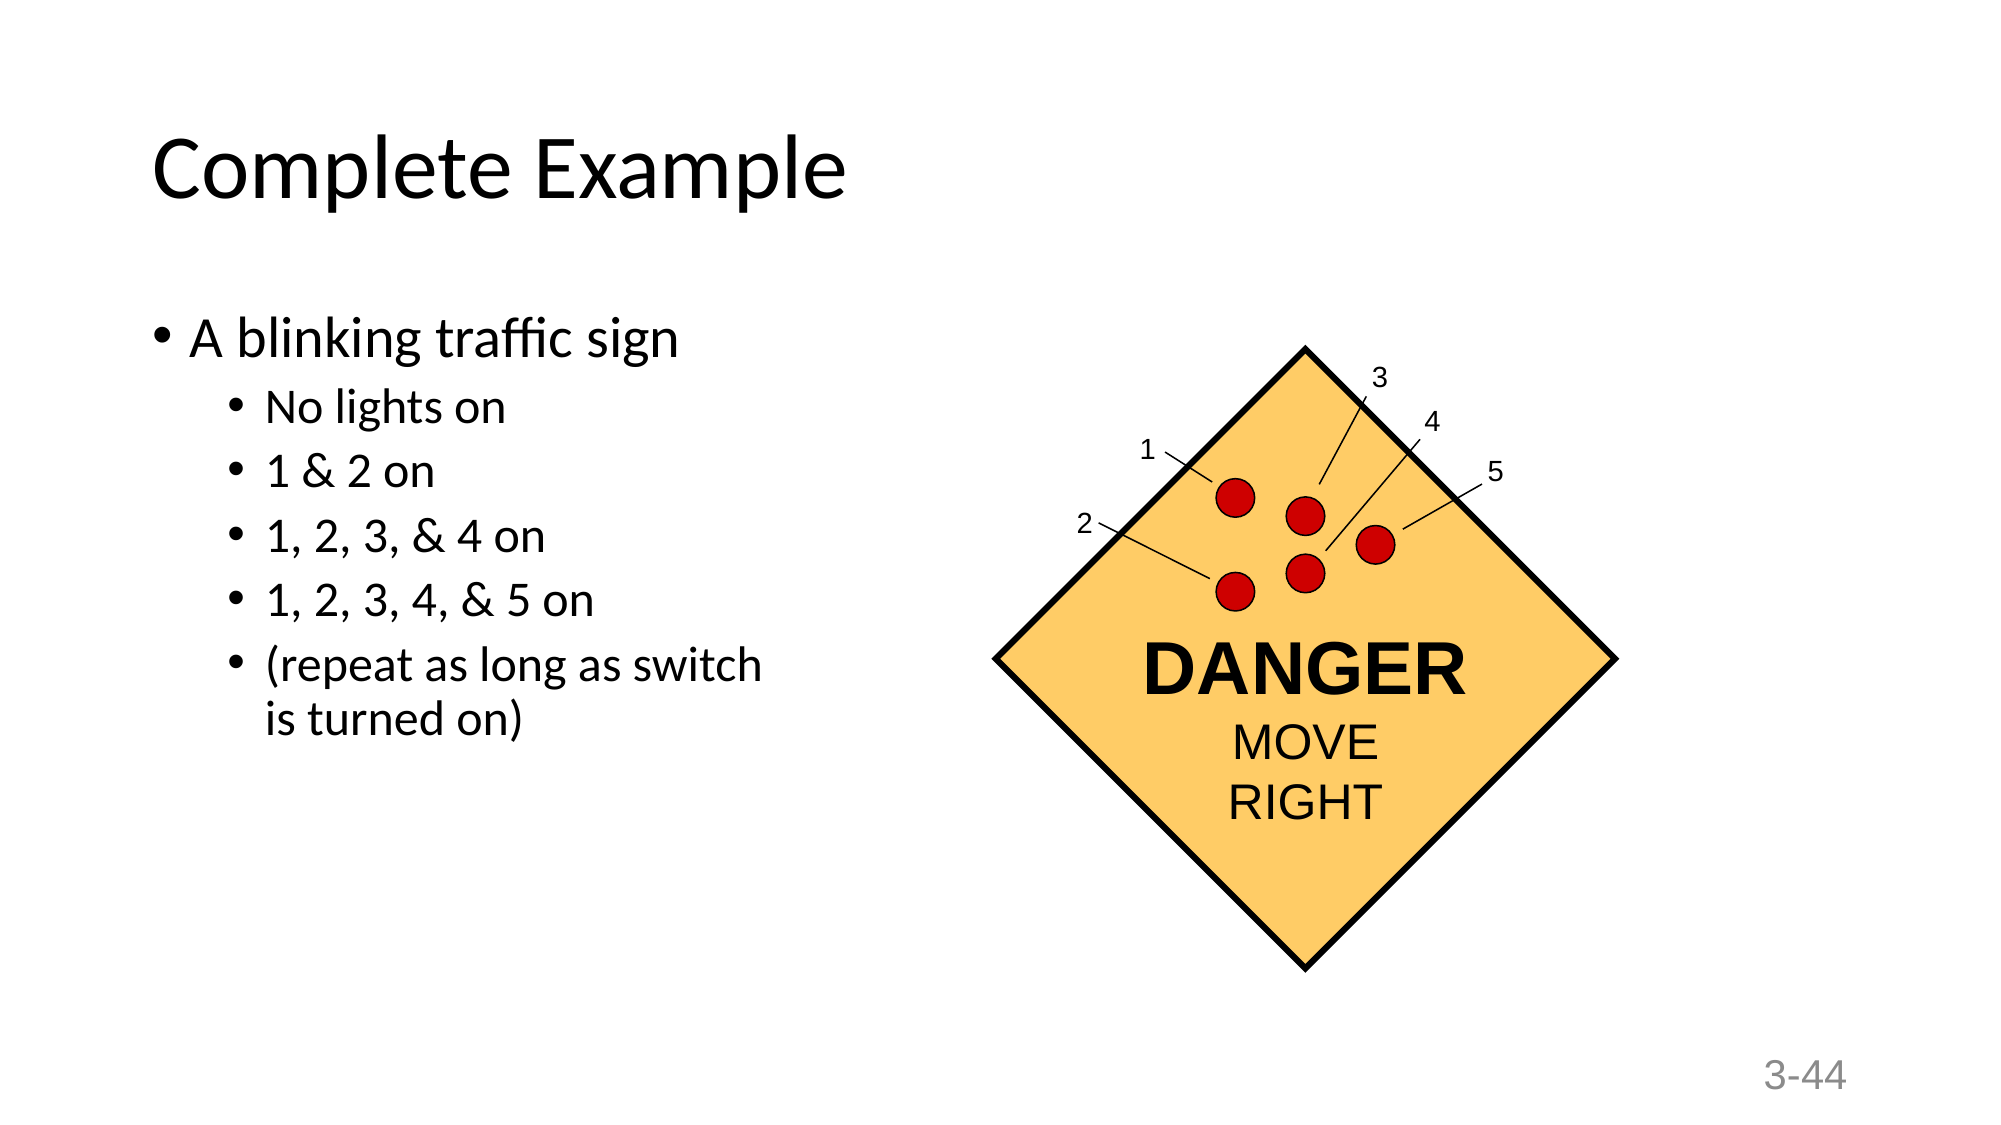

# Complete Example
A blinking traffic sign
No lights on
1 & 2 on
1, 2, 3, & 4 on
1, 2, 3, 4, & 5 on
(repeat as long as switch
is turned on)

3
4

1

5

2

DANGER
MOVE
RIGHT
3-44